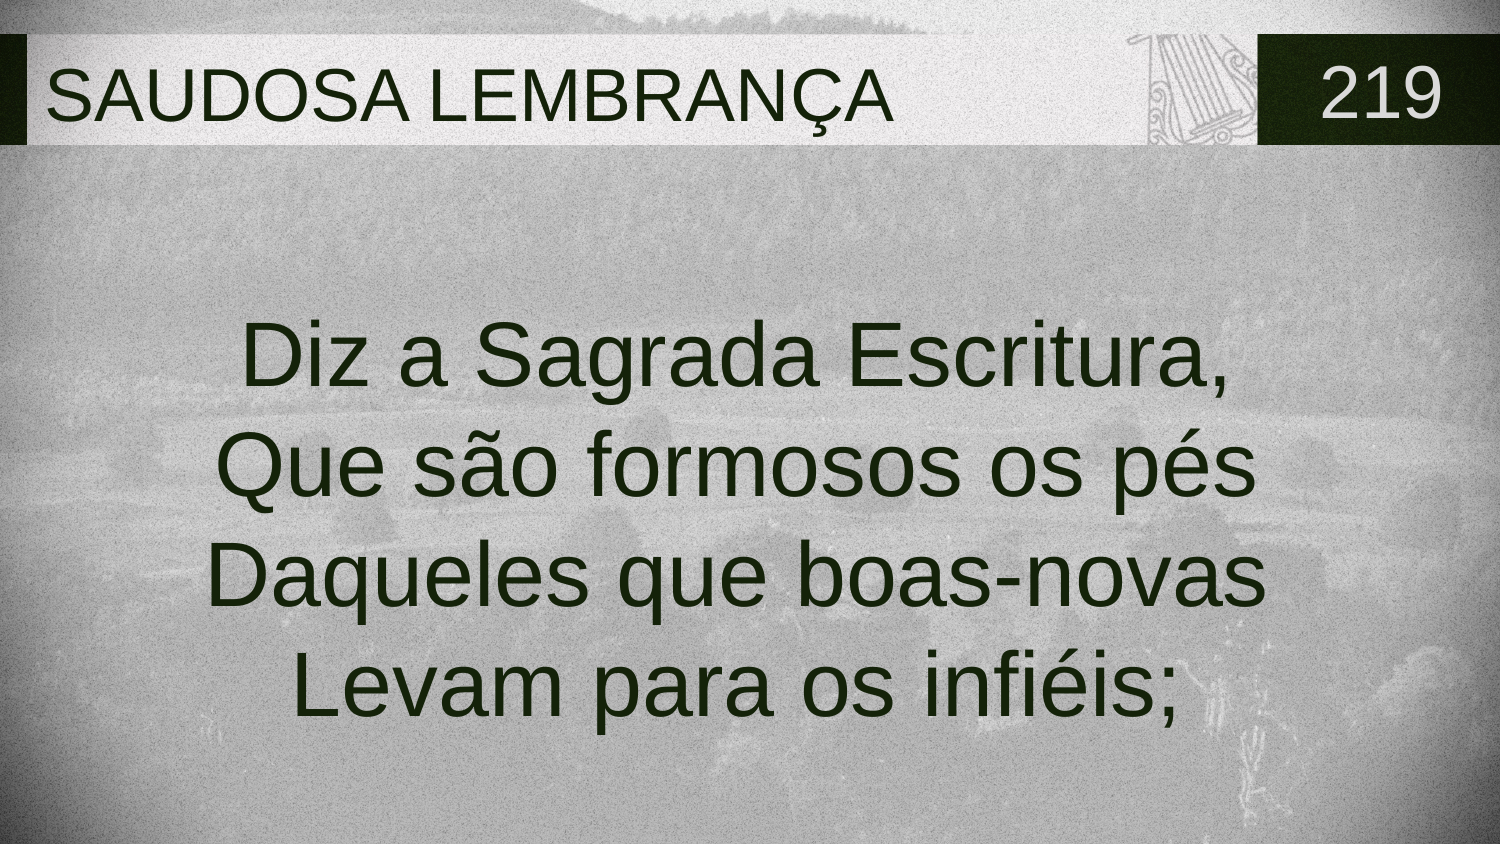

# SAUDOSA LEMBRANÇA
219
Diz a Sagrada Escritura,
Que são formosos os pés
Daqueles que boas-novas
Levam para os infiéis;